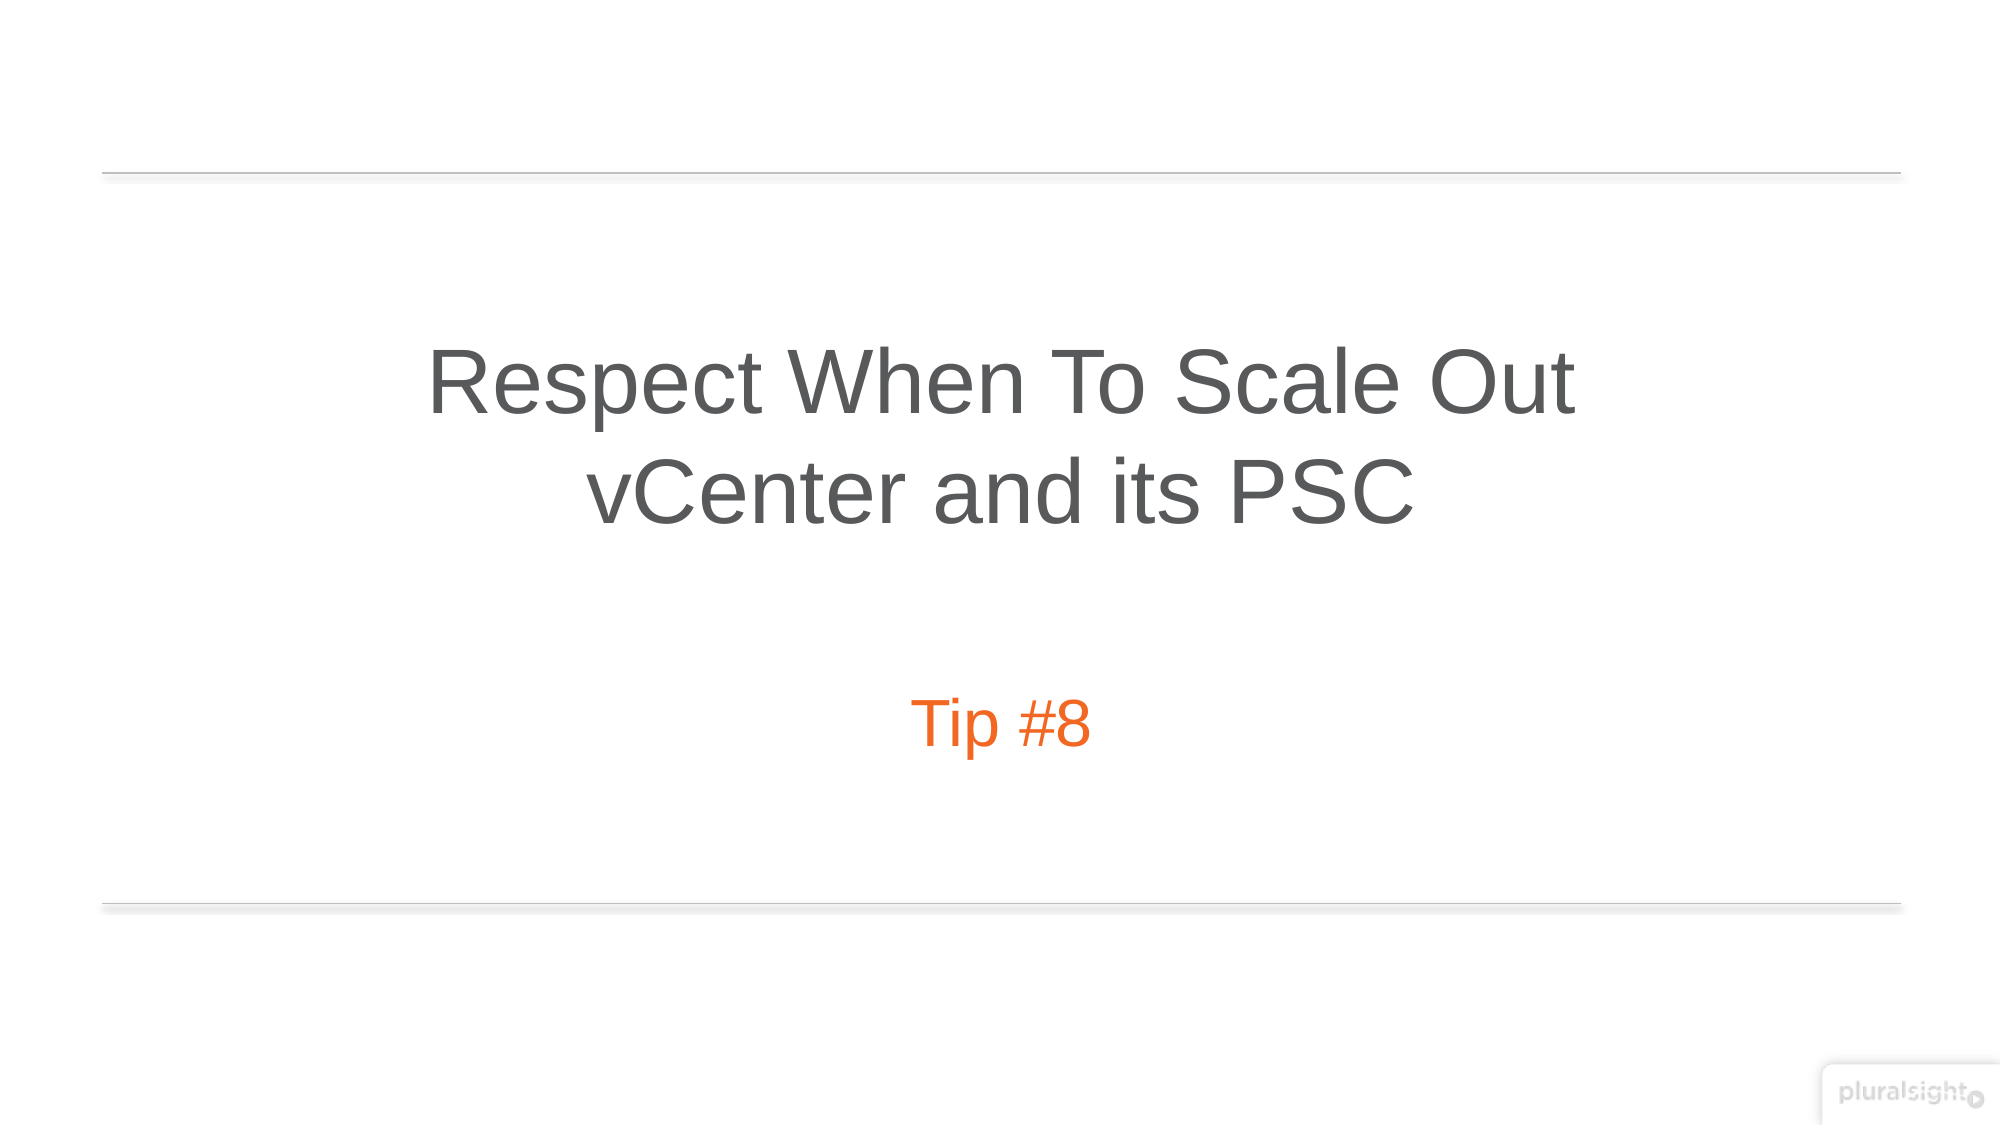

Respect When To Scale Out
vCenter and its PSC

Tip #8